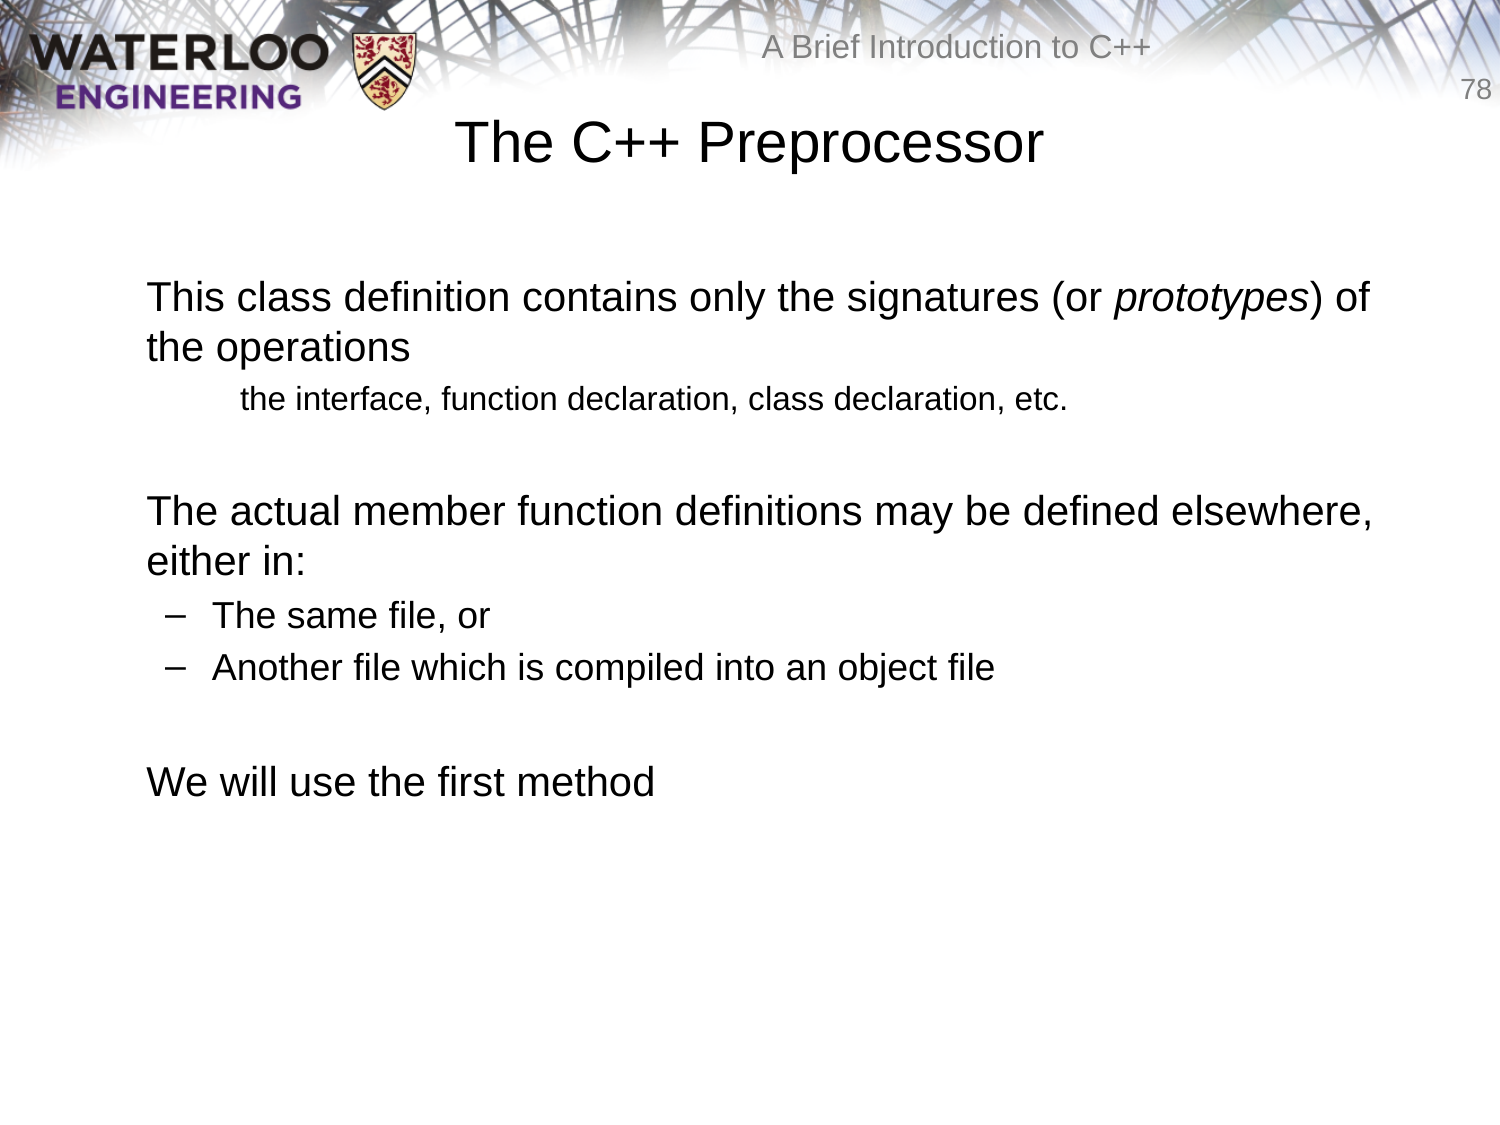

# The C++ Preprocessor
	This class definition contains only the signatures (or prototypes) of the operations
the interface, function declaration, class declaration, etc.

	The actual member function definitions may be defined elsewhere, either in:
The same file, or
Another file which is compiled into an object file

	We will use the first method